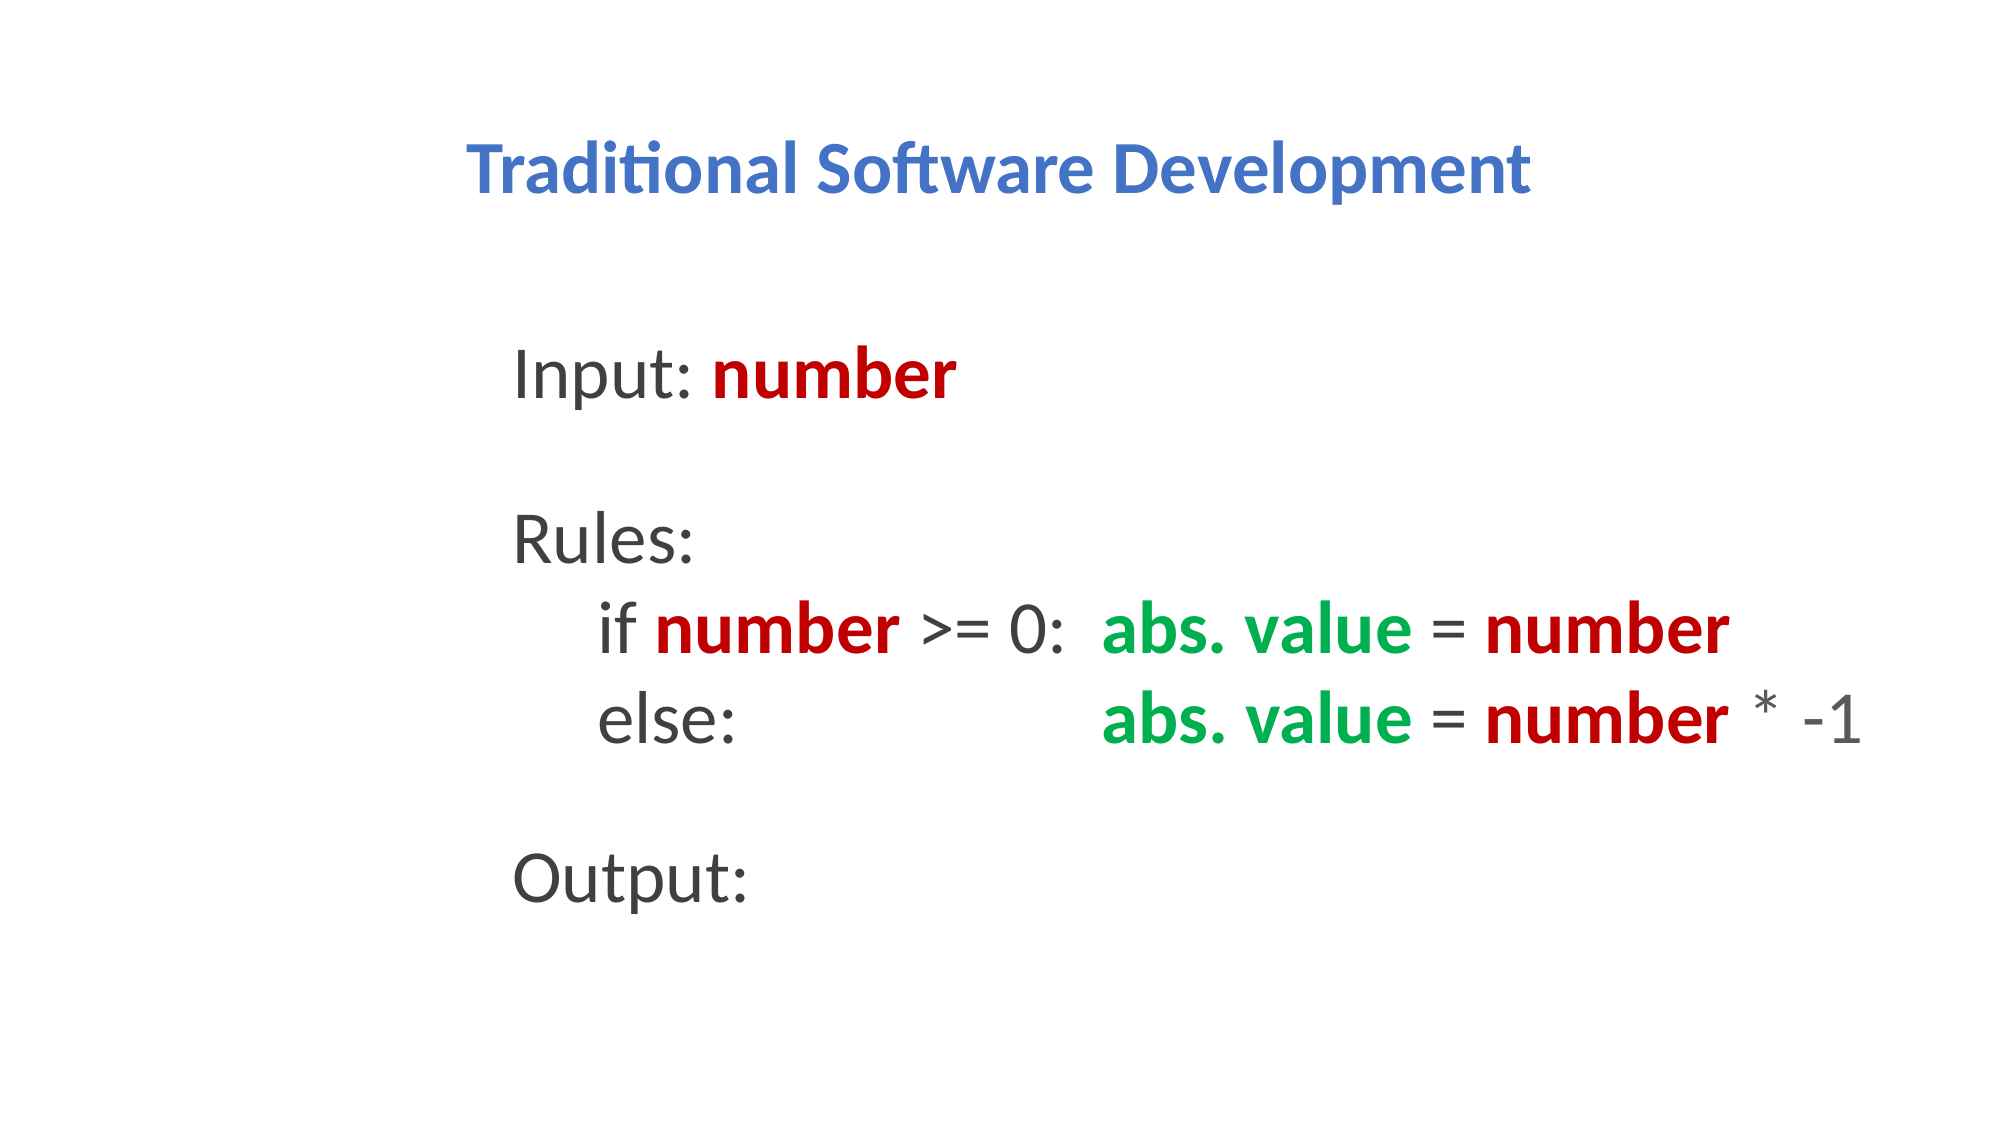

Traditional Software Development
Input: number
Rules:
     if number >= 0:  abs. value = number
     else: 	                 abs. value = number * -1
Output: